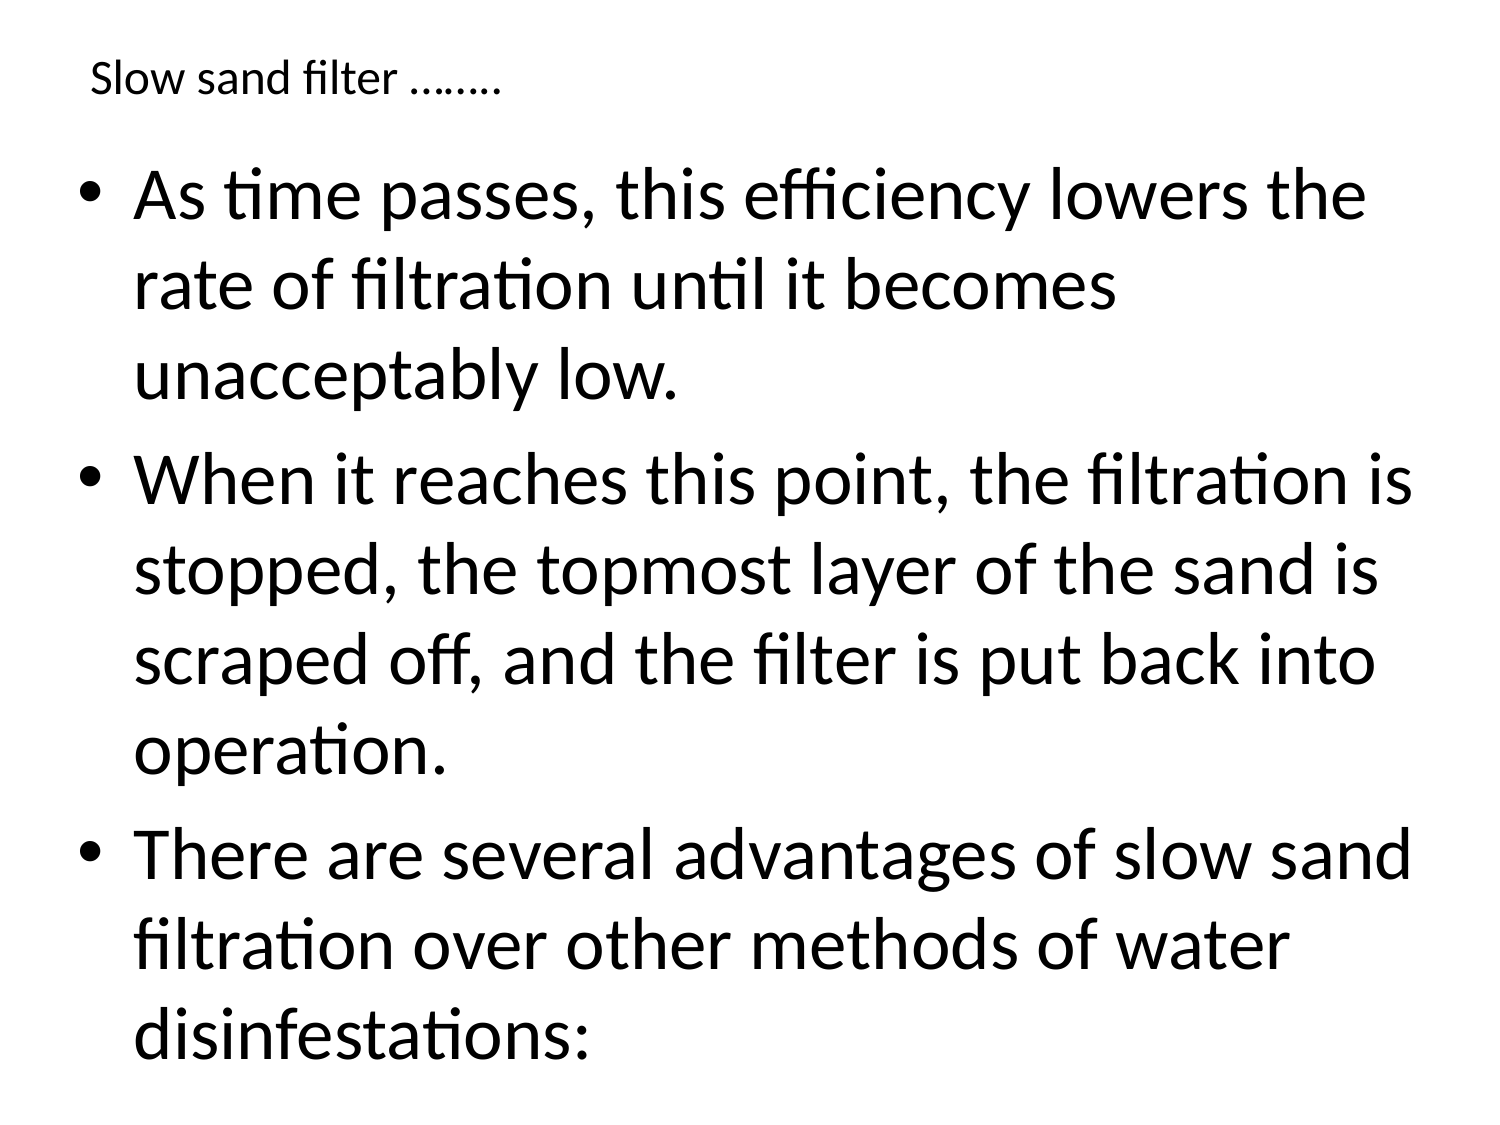

# Slow sand filter ……..
As time passes, this efficiency lowers the rate of filtration until it becomes unacceptably low.
When it reaches this point, the filtration is stopped, the topmost layer of the sand is scraped off, and the filter is put back into operation.
There are several advantages of slow sand filtration over other methods of water disinfestations: